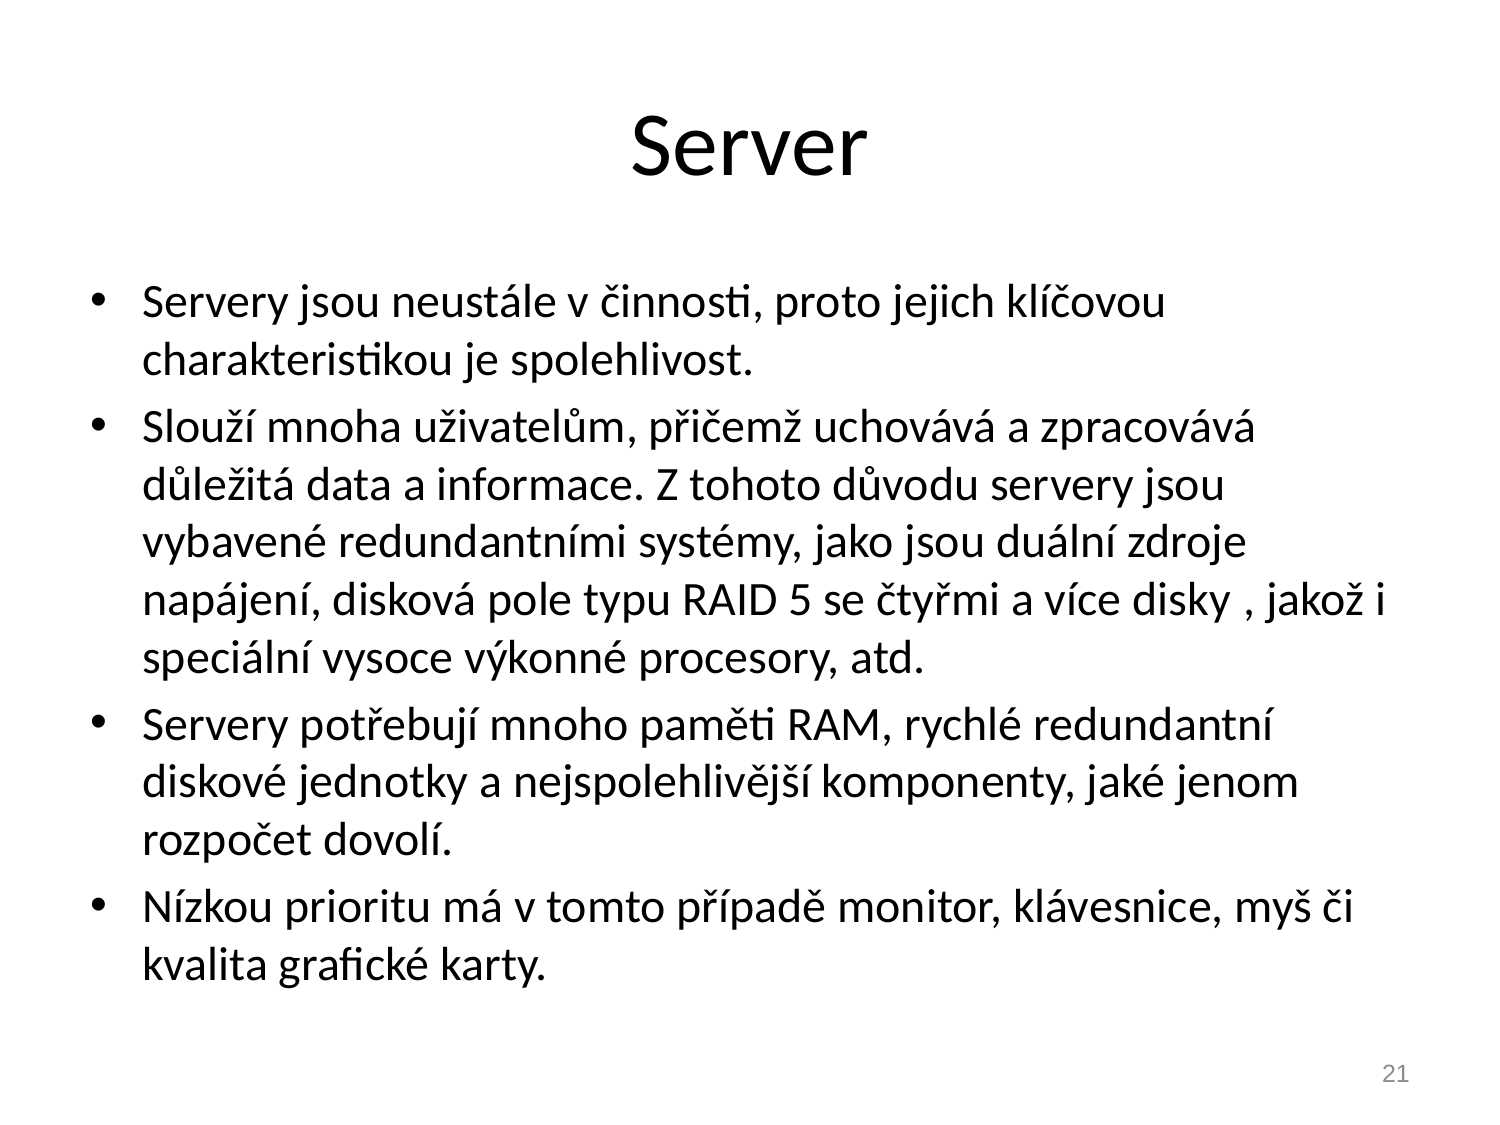

# Server
Servery jsou neustále v činnosti, proto jejich klíčovou charakteristikou je spolehlivost.
Slouží mnoha uživatelům, přičemž uchovává a zpracovává důležitá data a informace. Z tohoto důvodu servery jsou vybavené redundantními systémy, jako jsou duální zdroje napájení, disková pole typu RAID 5 se čtyřmi a více disky , jakož i speciální vysoce výkonné procesory, atd.
Servery potřebují mnoho paměti RAM, rychlé redundantní diskové jednotky a nejspolehlivější komponenty, jaké jenom rozpočet dovolí.
Nízkou prioritu má v tomto případě monitor, klávesnice, myš či kvalita grafické karty.
21